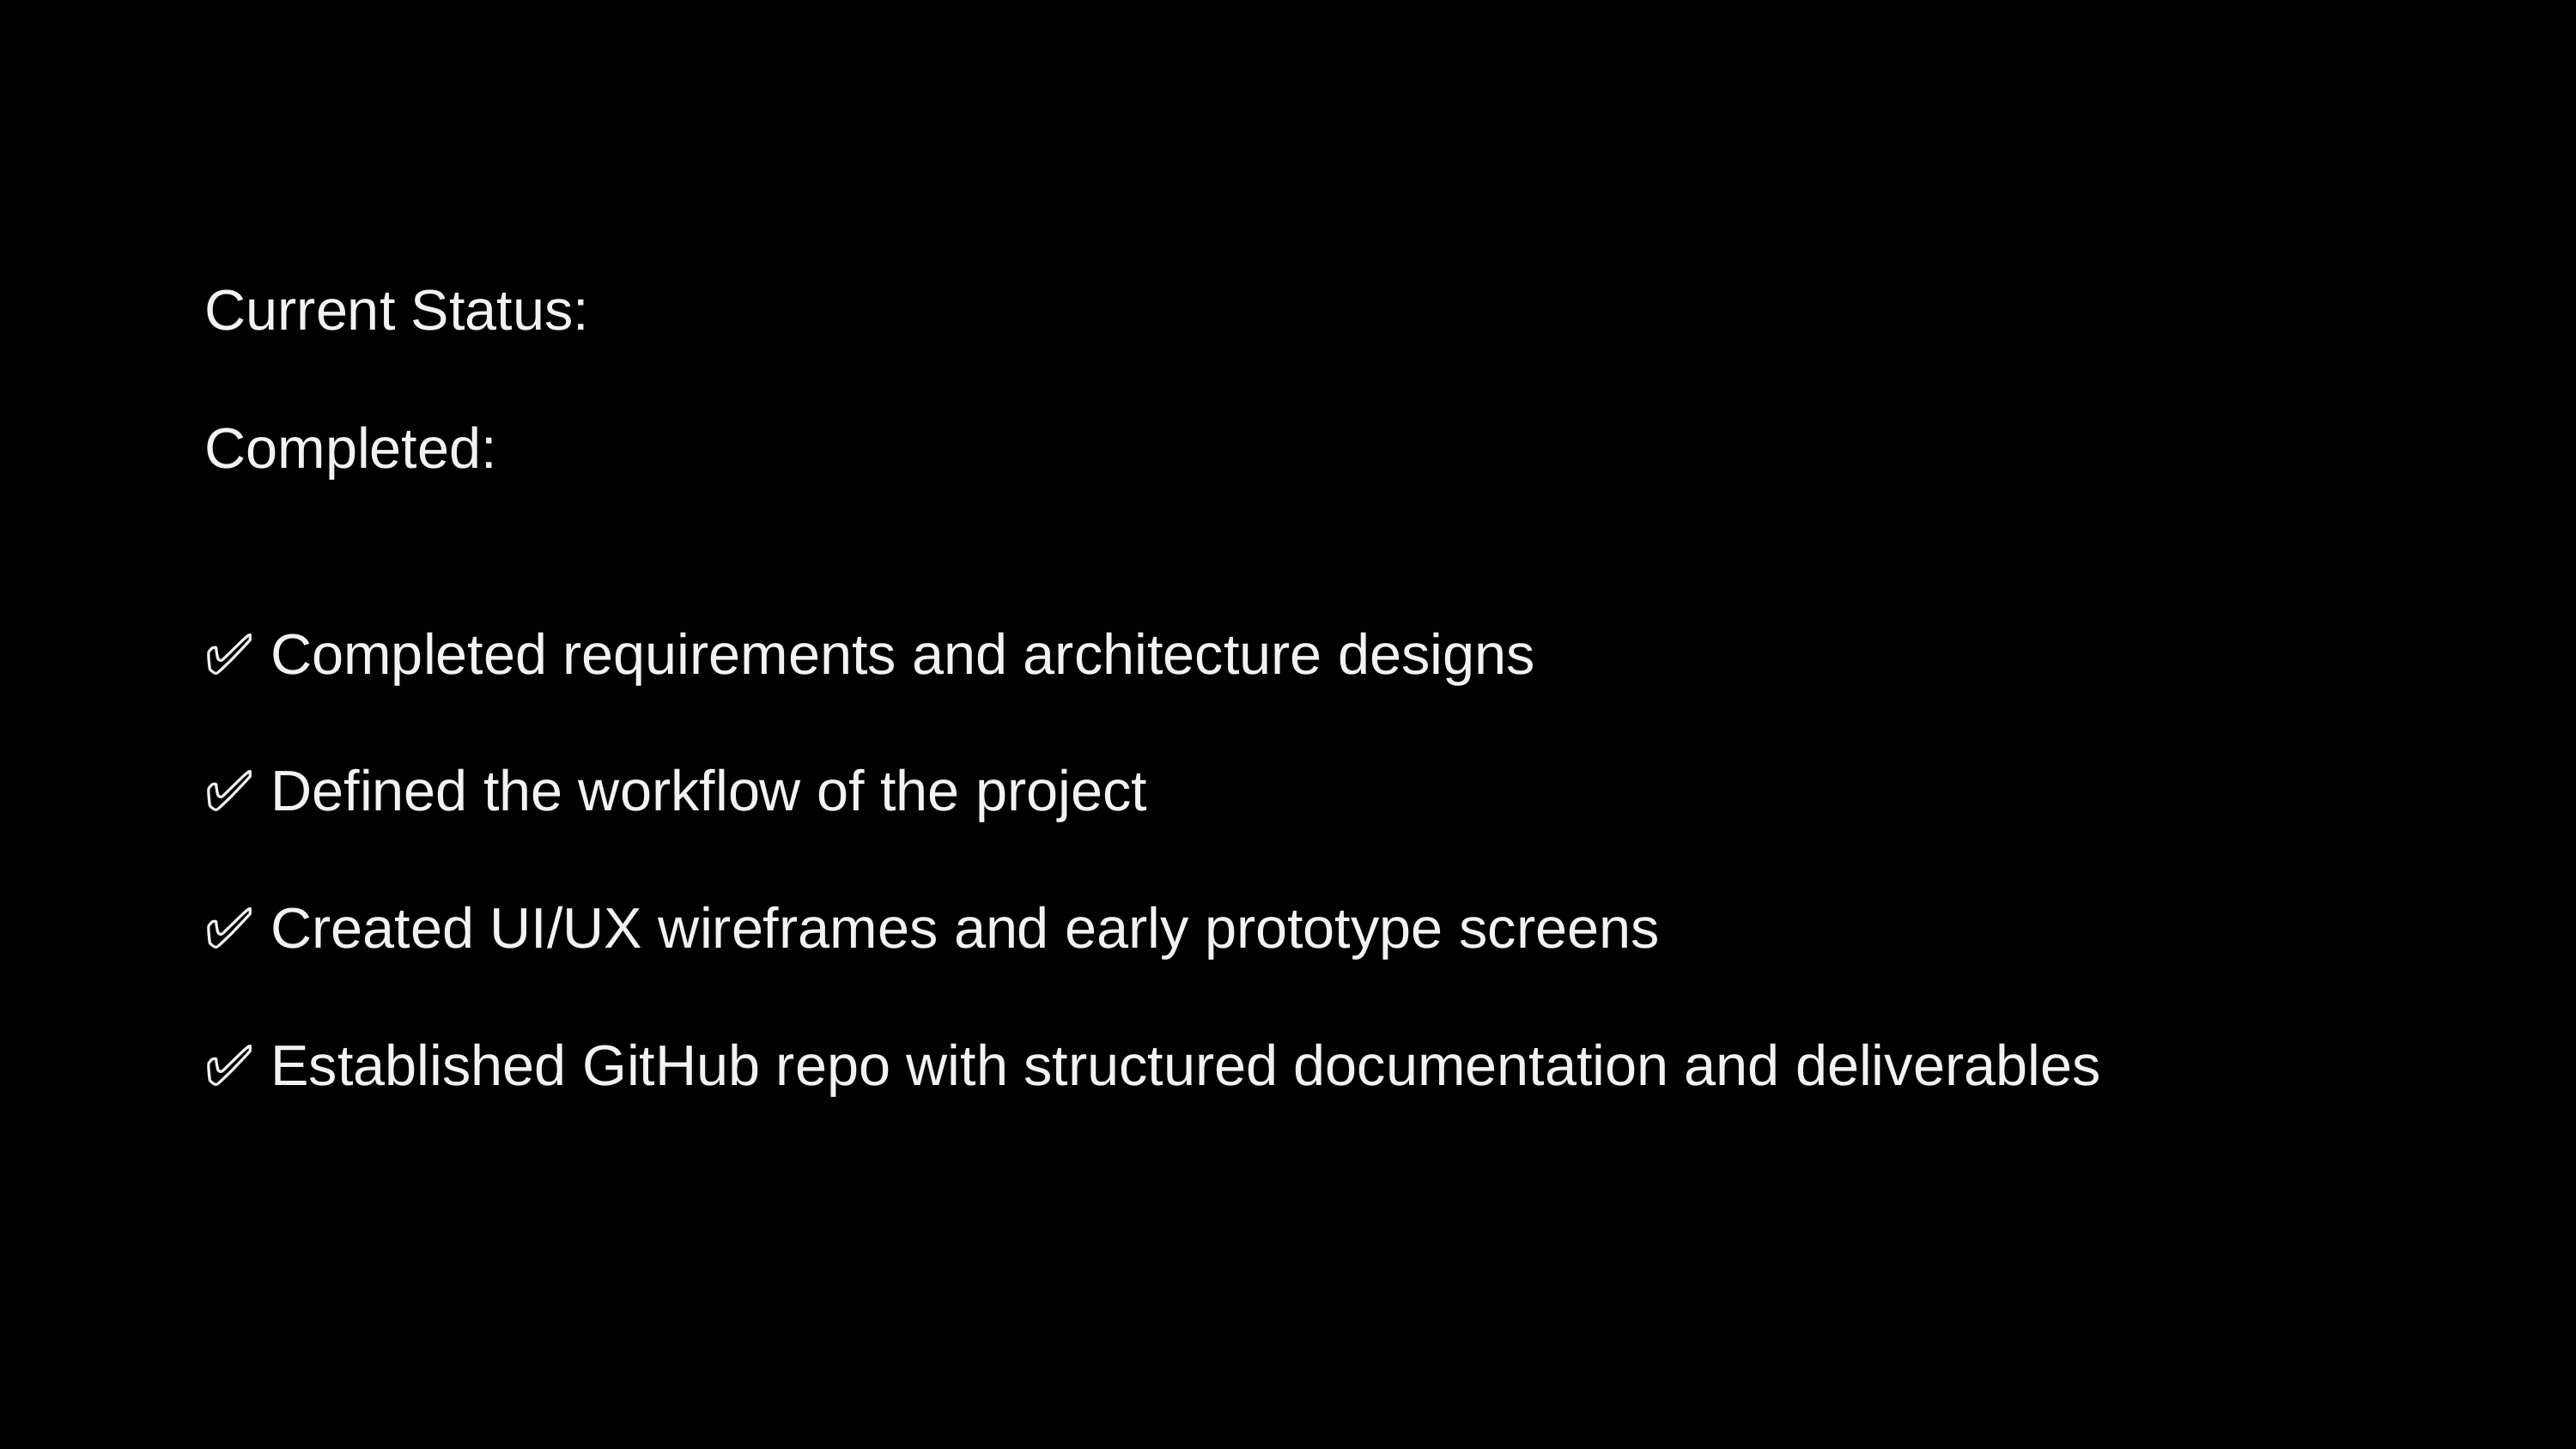

Current Status:

Completed:

✅ Completed requirements and architecture designs
✅ Defined the workflow of the project
✅ Created UI/UX wireframes and early prototype screens
✅ Established GitHub repo with structured documentation and deliverables